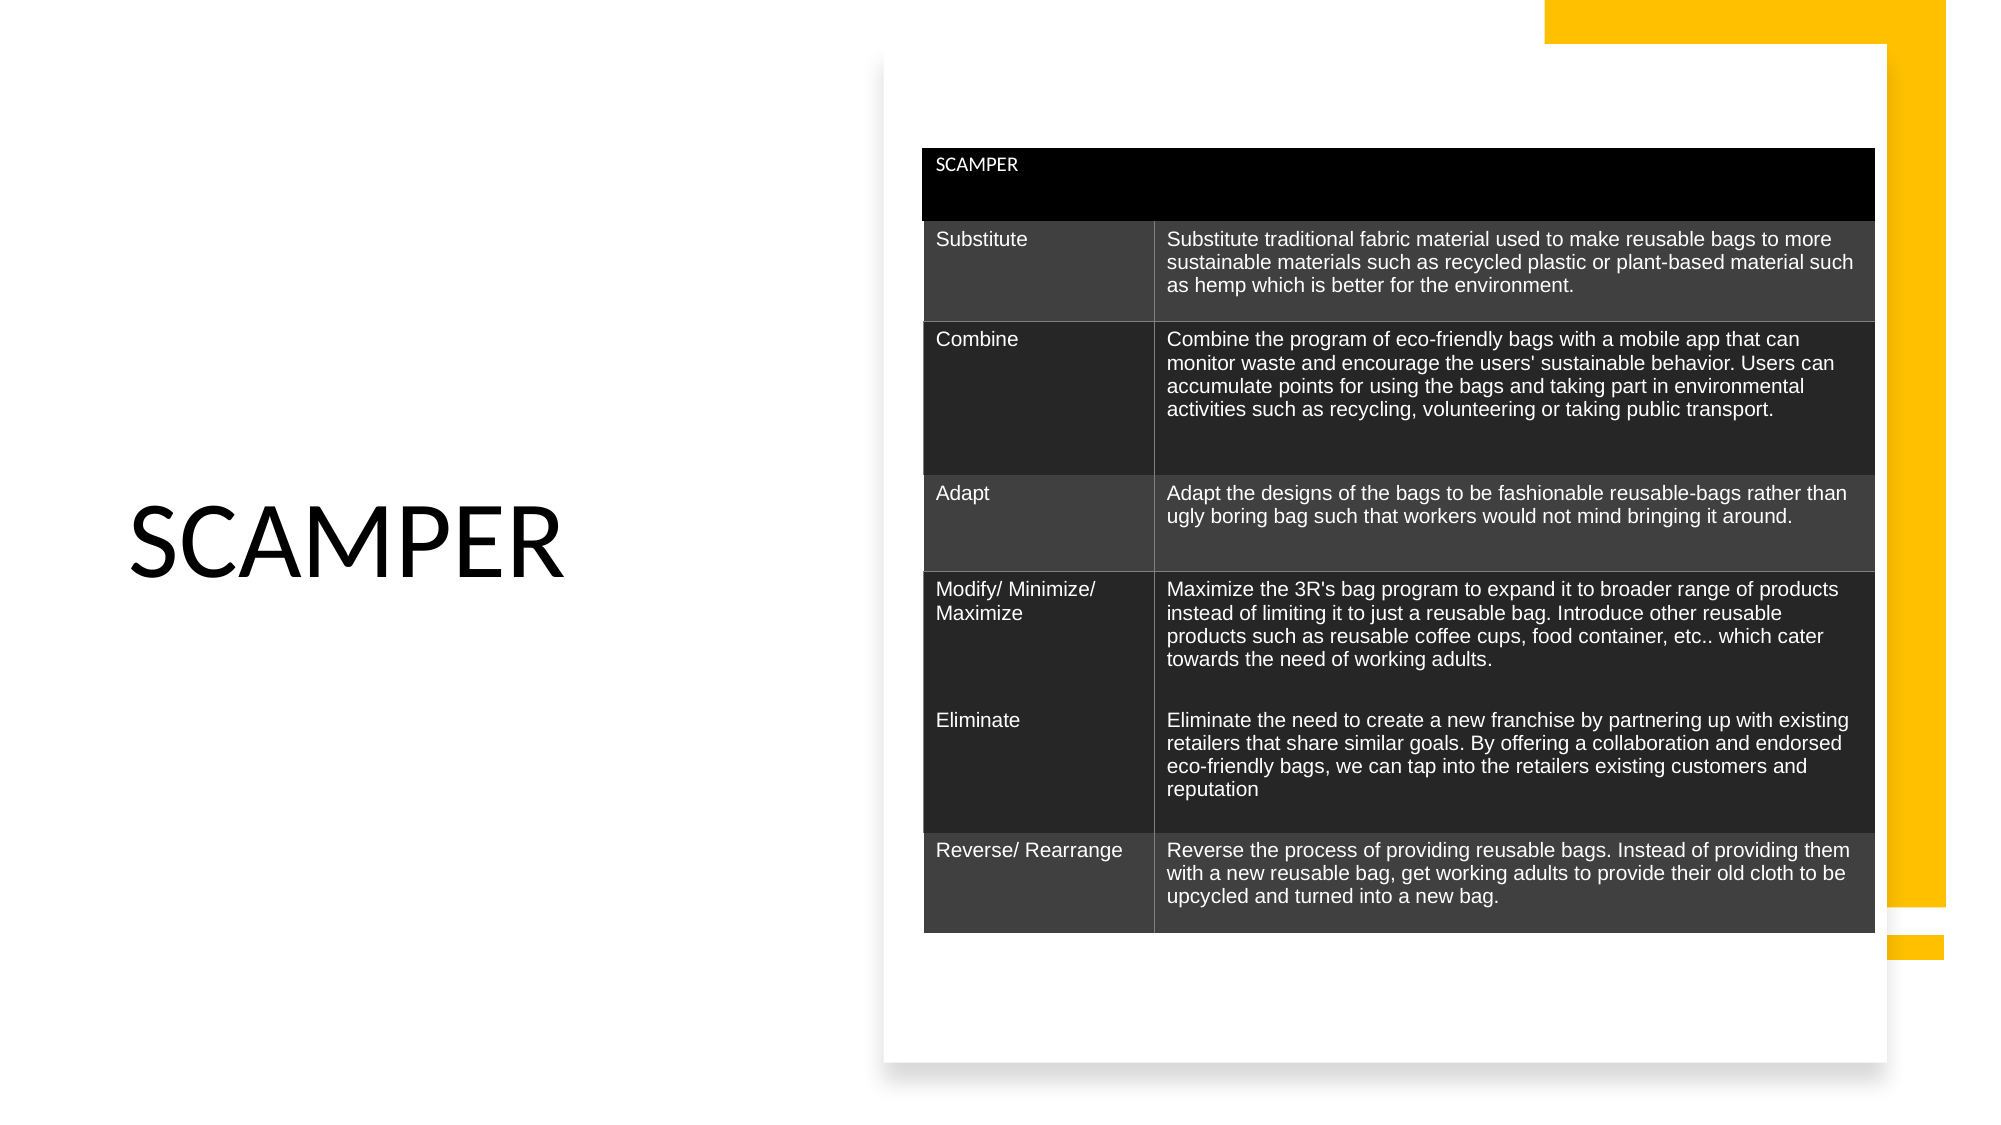

| SCAMPER |  |
| --- | --- |
| Substitute | Substitute traditional fabric material used to make reusable bags to more sustainable materials such as recycled plastic or plant-based material such as hemp which is better for the environment. |
| Combine | Combine the program of eco-friendly bags with a mobile app that can monitor waste and encourage the users' sustainable behavior. Users can accumulate points for using the bags and taking part in environmental activities such as recycling, volunteering or taking public transport. |
| Adapt | Adapt the designs of the bags to be fashionable reusable-bags rather than ugly boring bag such that workers would not mind bringing it around. |
| Modify/ Minimize/ Maximize | Maximize the 3R's bag program to expand it to broader range of products instead of limiting it to just a reusable bag. Introduce other reusable products such as reusable coffee cups, food container, etc.. which cater towards the need of working adults. |
| Eliminate | Eliminate the need to create a new franchise by partnering up with existing retailers that share similar goals. By offering a collaboration and endorsed eco-friendly bags, we can tap into the retailers existing customers and reputation |
| Reverse/ Rearrange | Reverse the process of providing reusable bags. Instead of providing them with a new reusable bag, get working adults to provide their old cloth to be upcycled and turned into a new bag. |
# SCAMPER